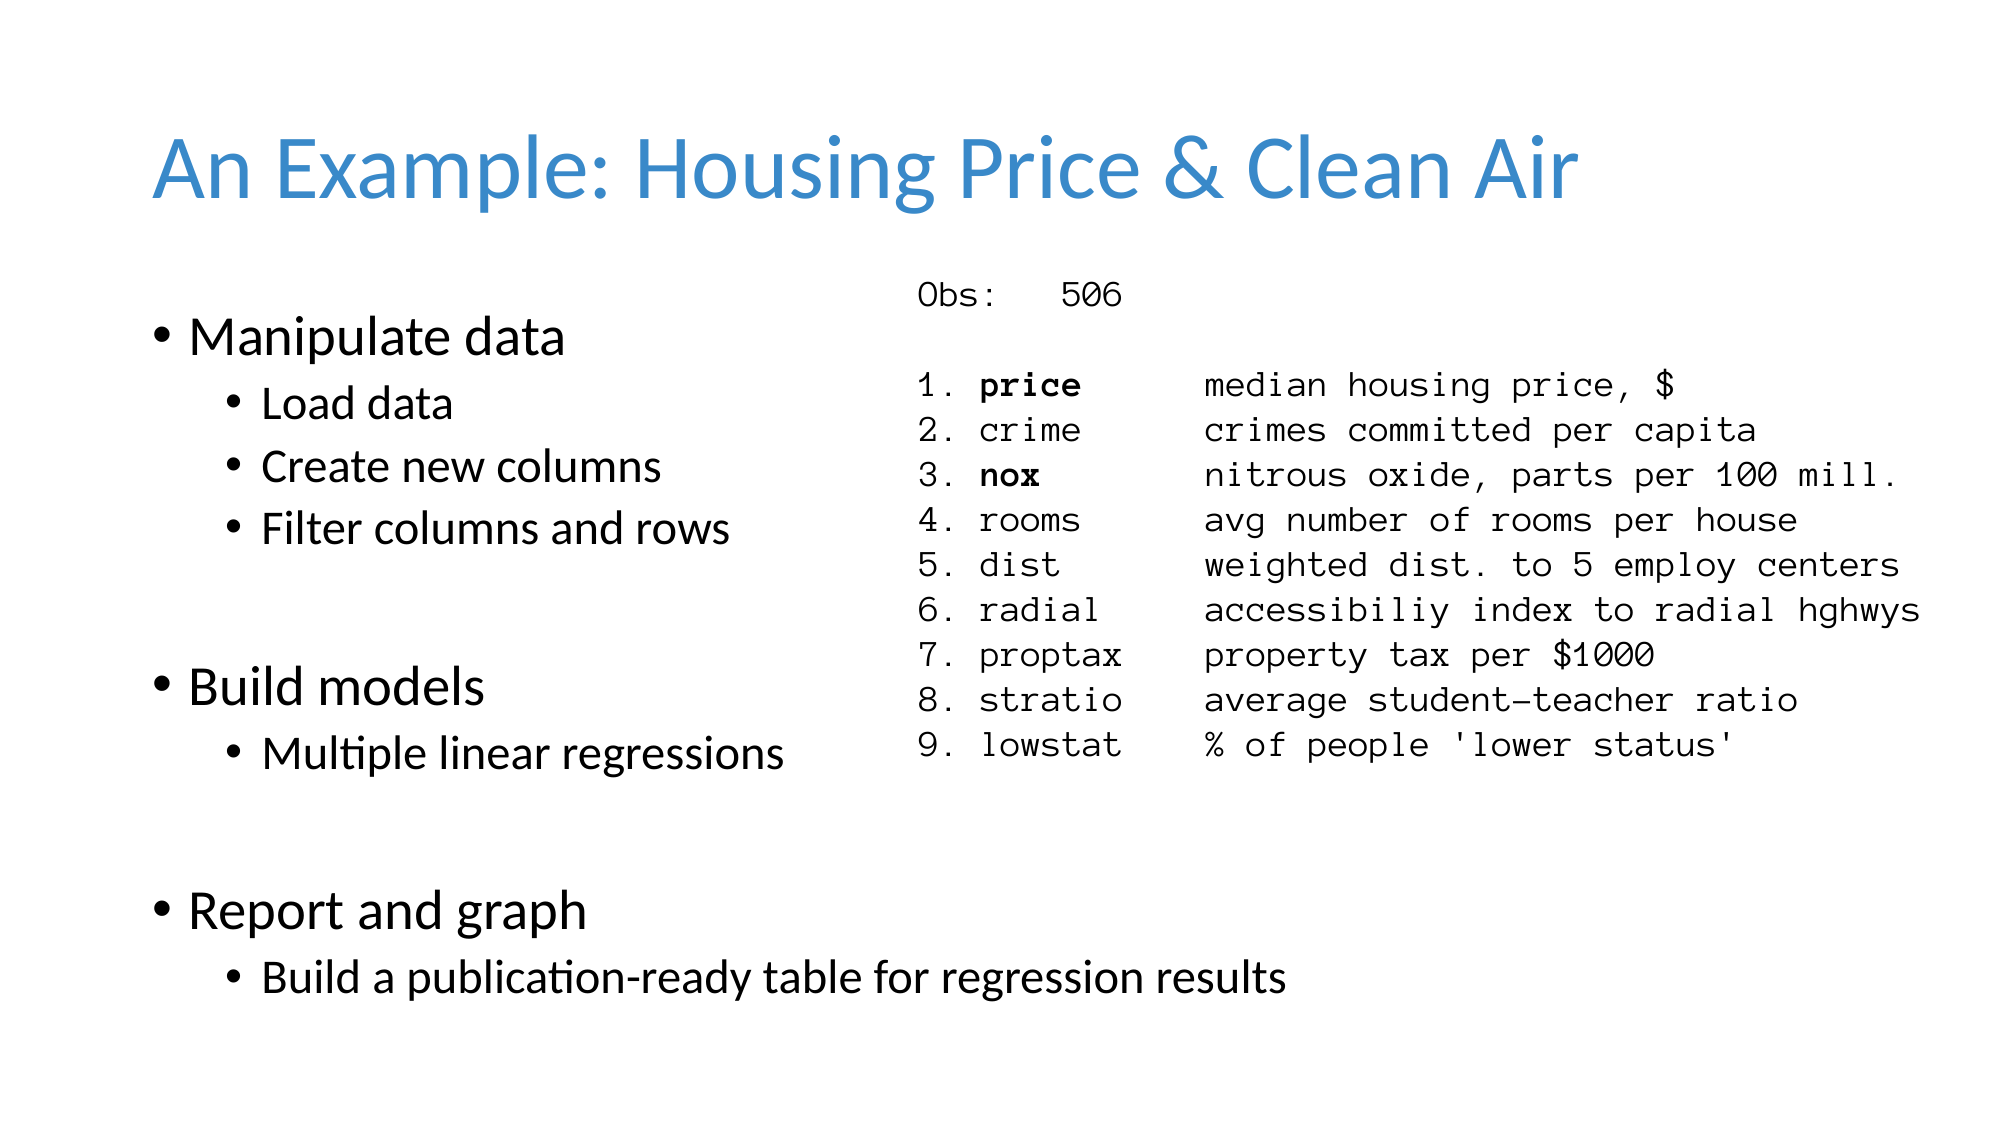

# An Example: Housing Price & Clean Air
Obs:   506

1. price      median housing price, $
2. crime      crimes committed per capita
3. nox        nitrous oxide, parts per 100 mill.
4. rooms      avg number of rooms per house
5. dist       weighted dist. to 5 employ centers
6. radial     accessibiliy index to radial hghwys
7. proptax    property tax per $1000
8. stratio    average student-teacher ratio
9. lowstat    % of people 'lower status'
Manipulate data
Load data
Create new columns
Filter columns and rows

Build models
Multiple linear regressions

Report and graph
Build a publication-ready table for regression results